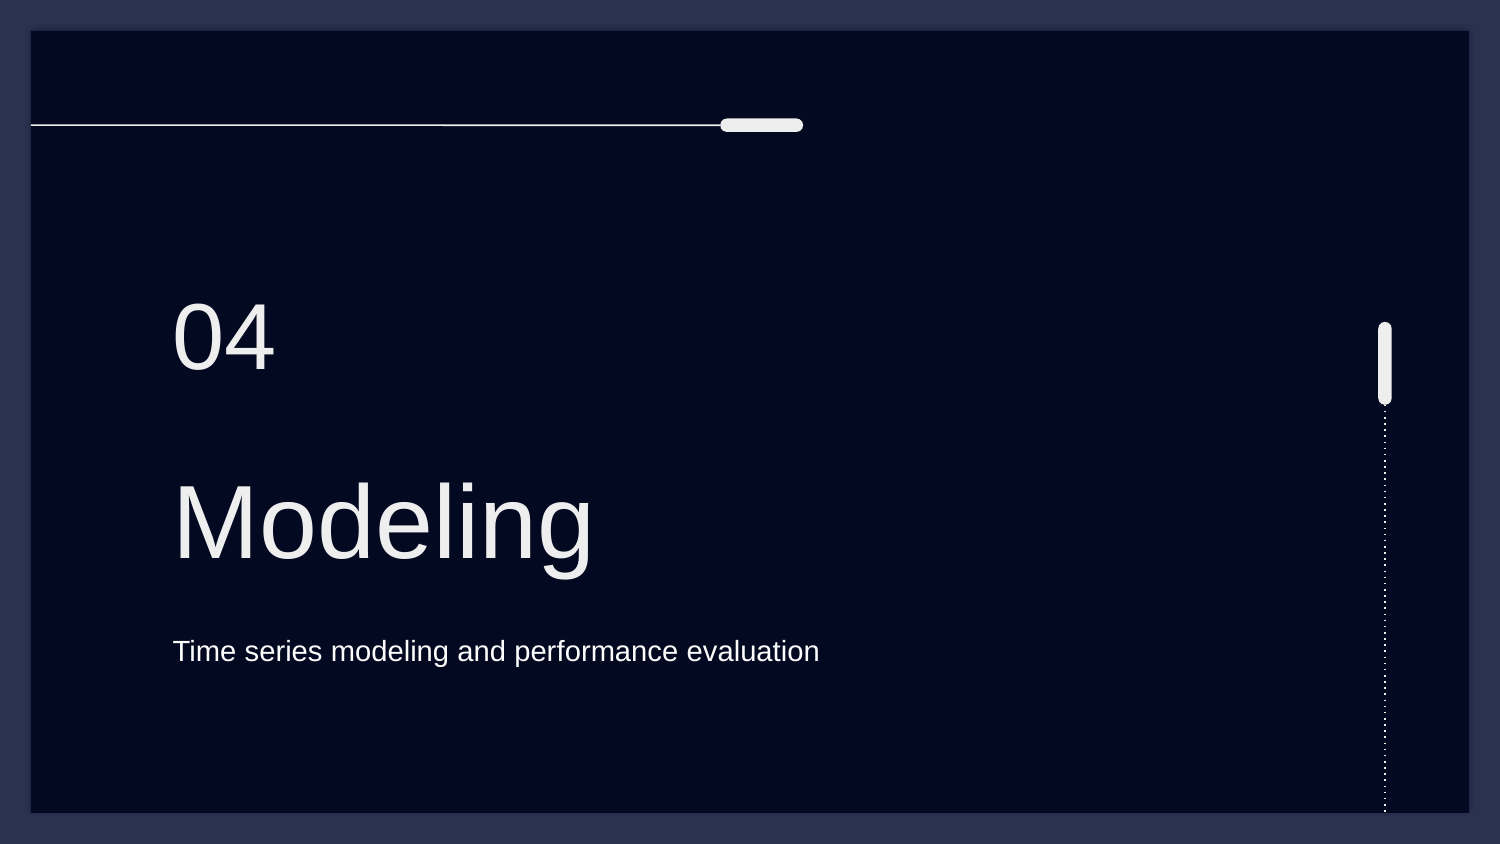

04

# Modeling
Time series modeling and performance evaluation